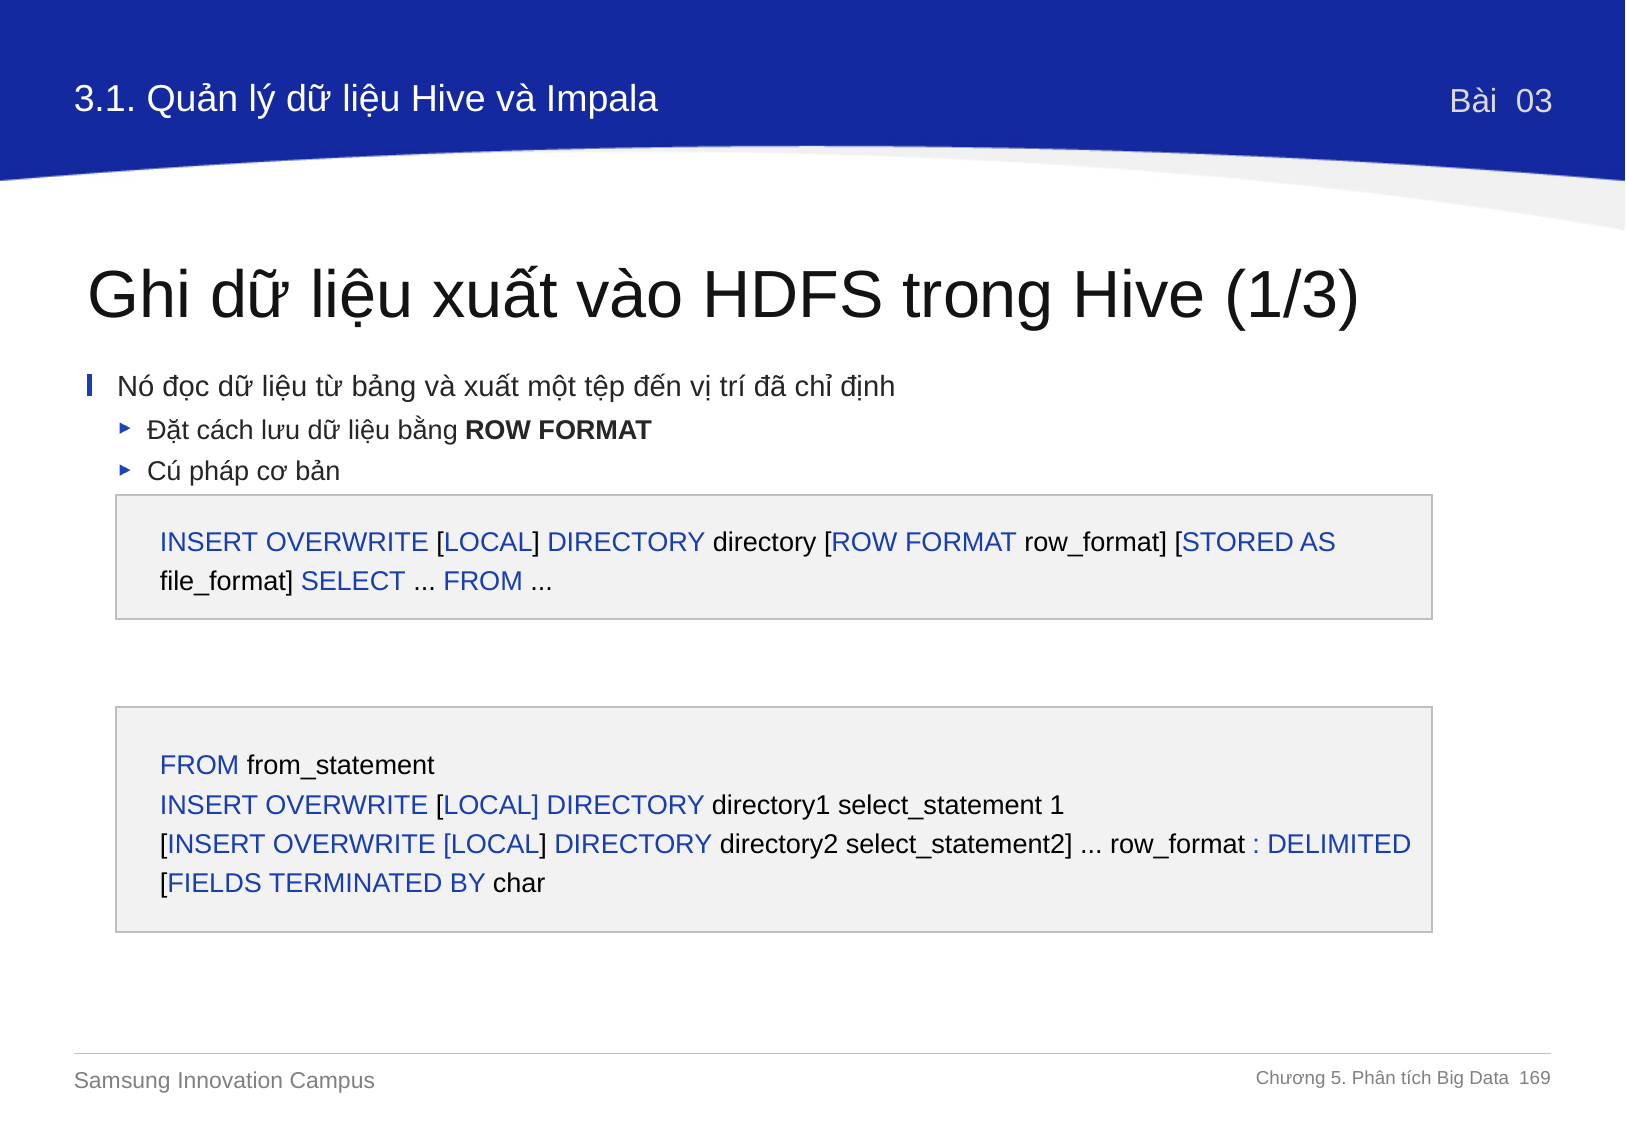

3.1. Quản lý dữ liệu Hive và Impala
Bài  03
Ghi dữ liệu xuất vào HDFS trong Hive (1/3)
Nó đọc dữ liệu từ bảng và xuất một tệp đến vị trí đã chỉ định
Đặt cách lưu dữ liệu bằng ROW FORMAT
Cú pháp cơ bản

Cú pháp của nhiều lần chèn
INSERT OVERWRITE [LOCAL] DIRECTORY directory [ROW FORMAT row_format] [STORED AS file_format] SELECT ... FROM ...
FROM from_statement
INSERT OVERWRITE [LOCAL] DIRECTORY directory1 select_statement 1
[INSERT OVERWRITE [LOCAL] DIRECTORY directory2 select_statement2] ... row_format : DELIMITED [FIELDS TERMINATED BY char